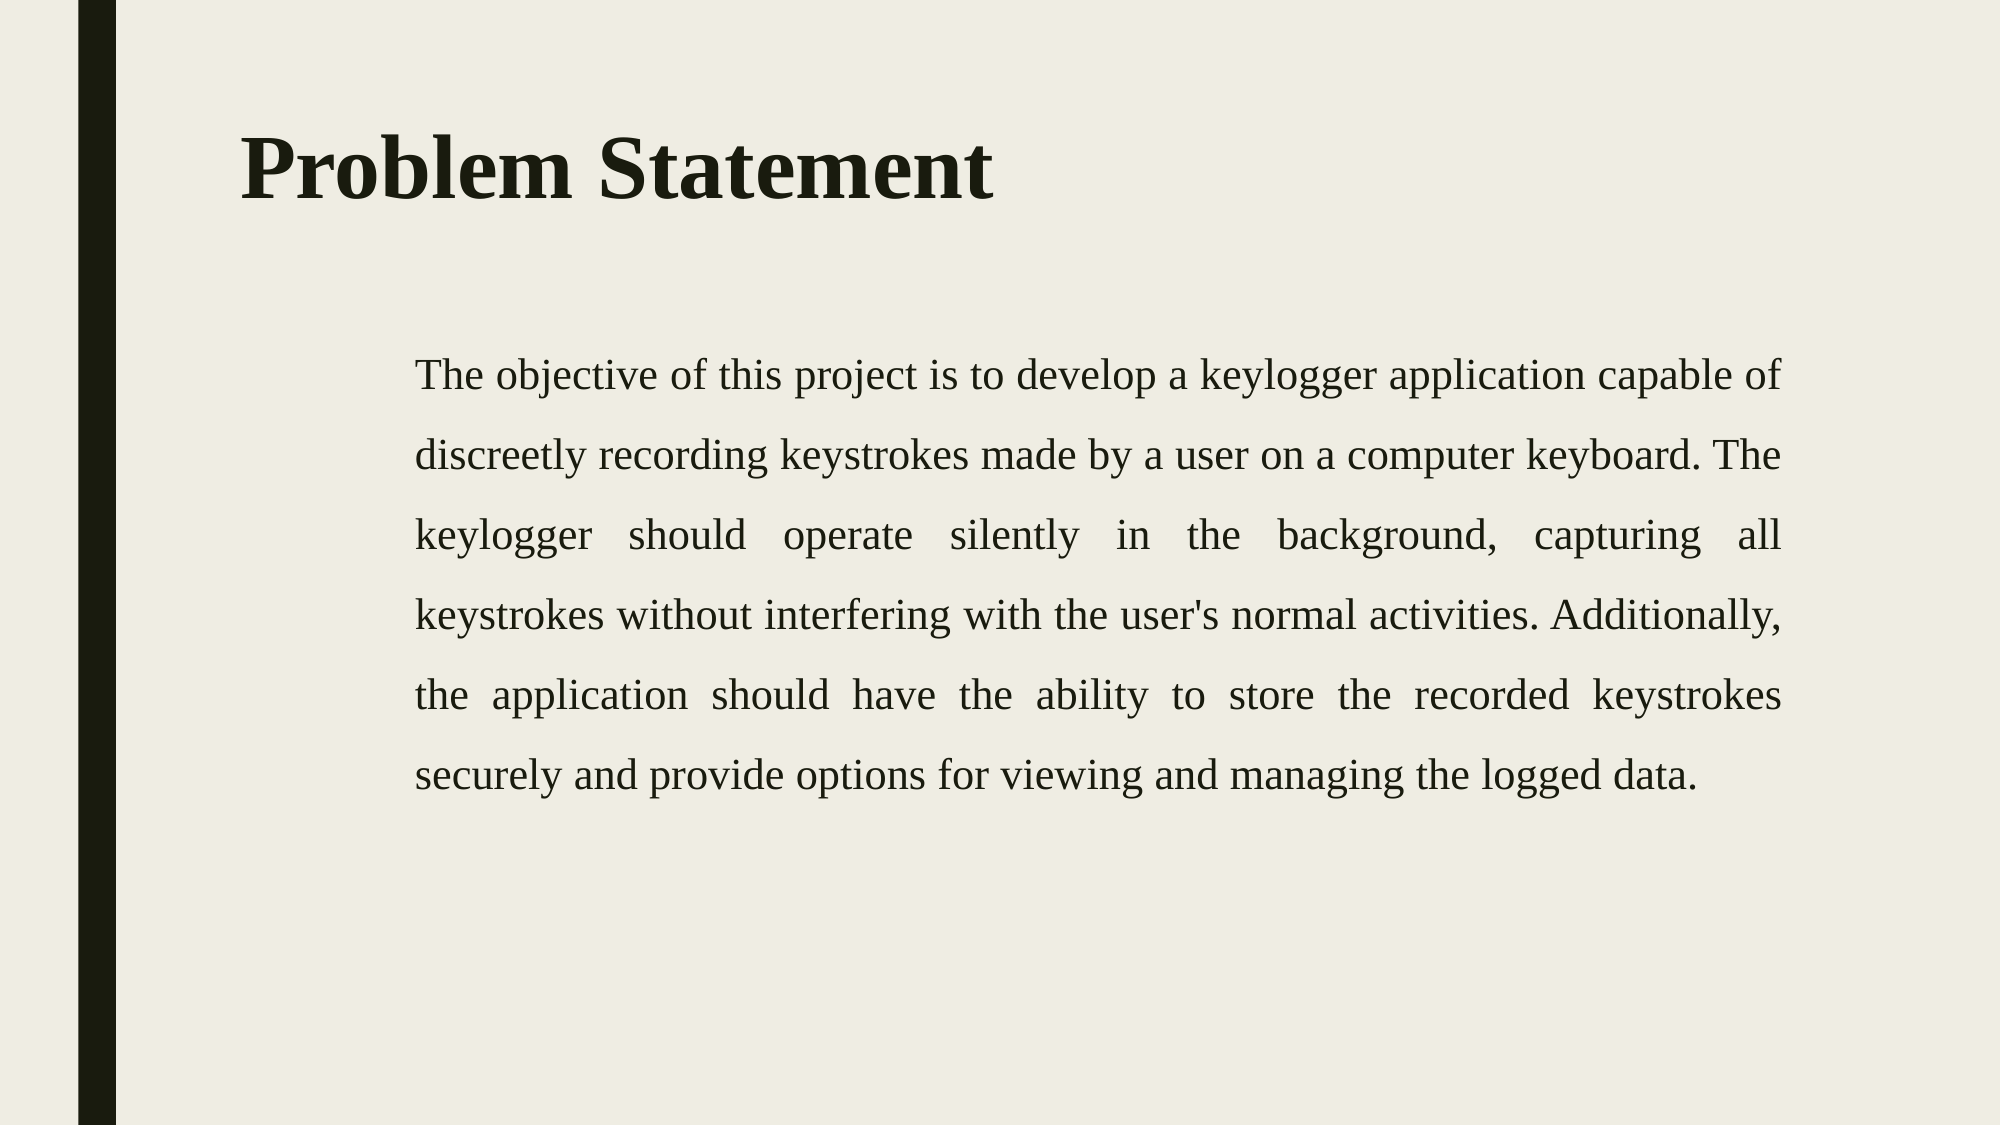

# Problem Statement
The objective of this project is to develop a keylogger application capable of discreetly recording keystrokes made by a user on a computer keyboard. The keylogger should operate silently in the background, capturing all keystrokes without interfering with the user's normal activities. Additionally, the application should have the ability to store the recorded keystrokes securely and provide options for viewing and managing the logged data.